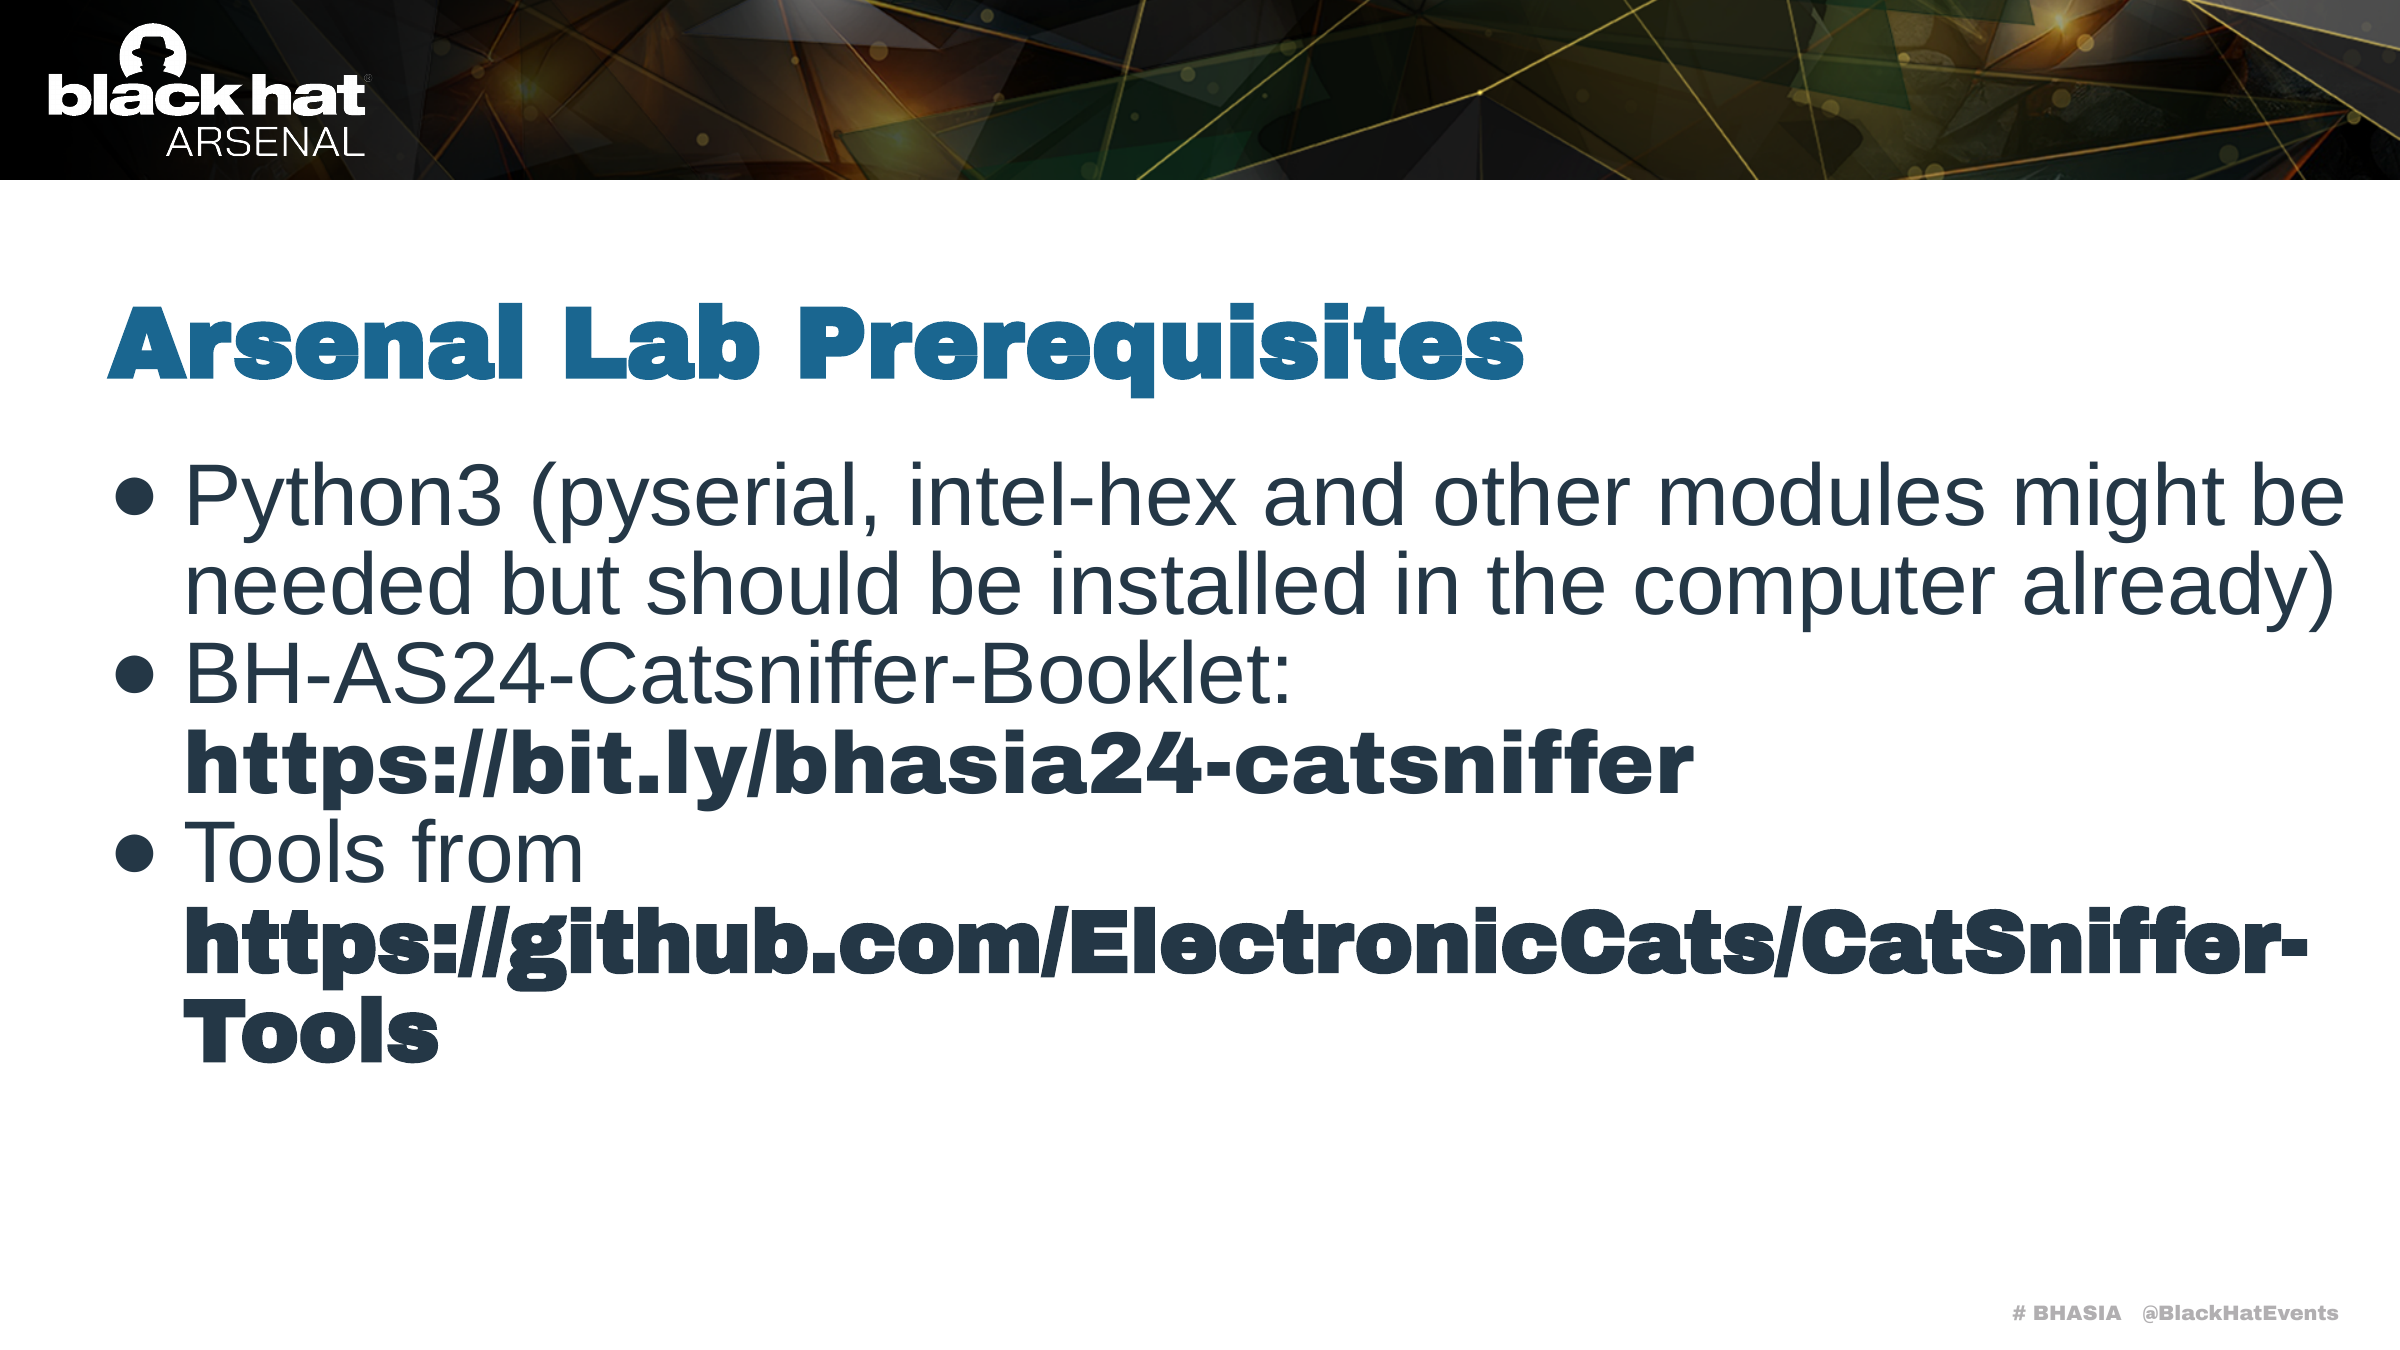

Arsenal Lab Prerequisites
Python3 (pyserial, intel-hex and other modules might be needed but should be installed in the computer already)
BH-AS24-Catsniffer-Booklet:
https://bit.ly/bhasia24-catsniffer
Tools from https://github.com/ElectronicCats/CatSniffer-Tools